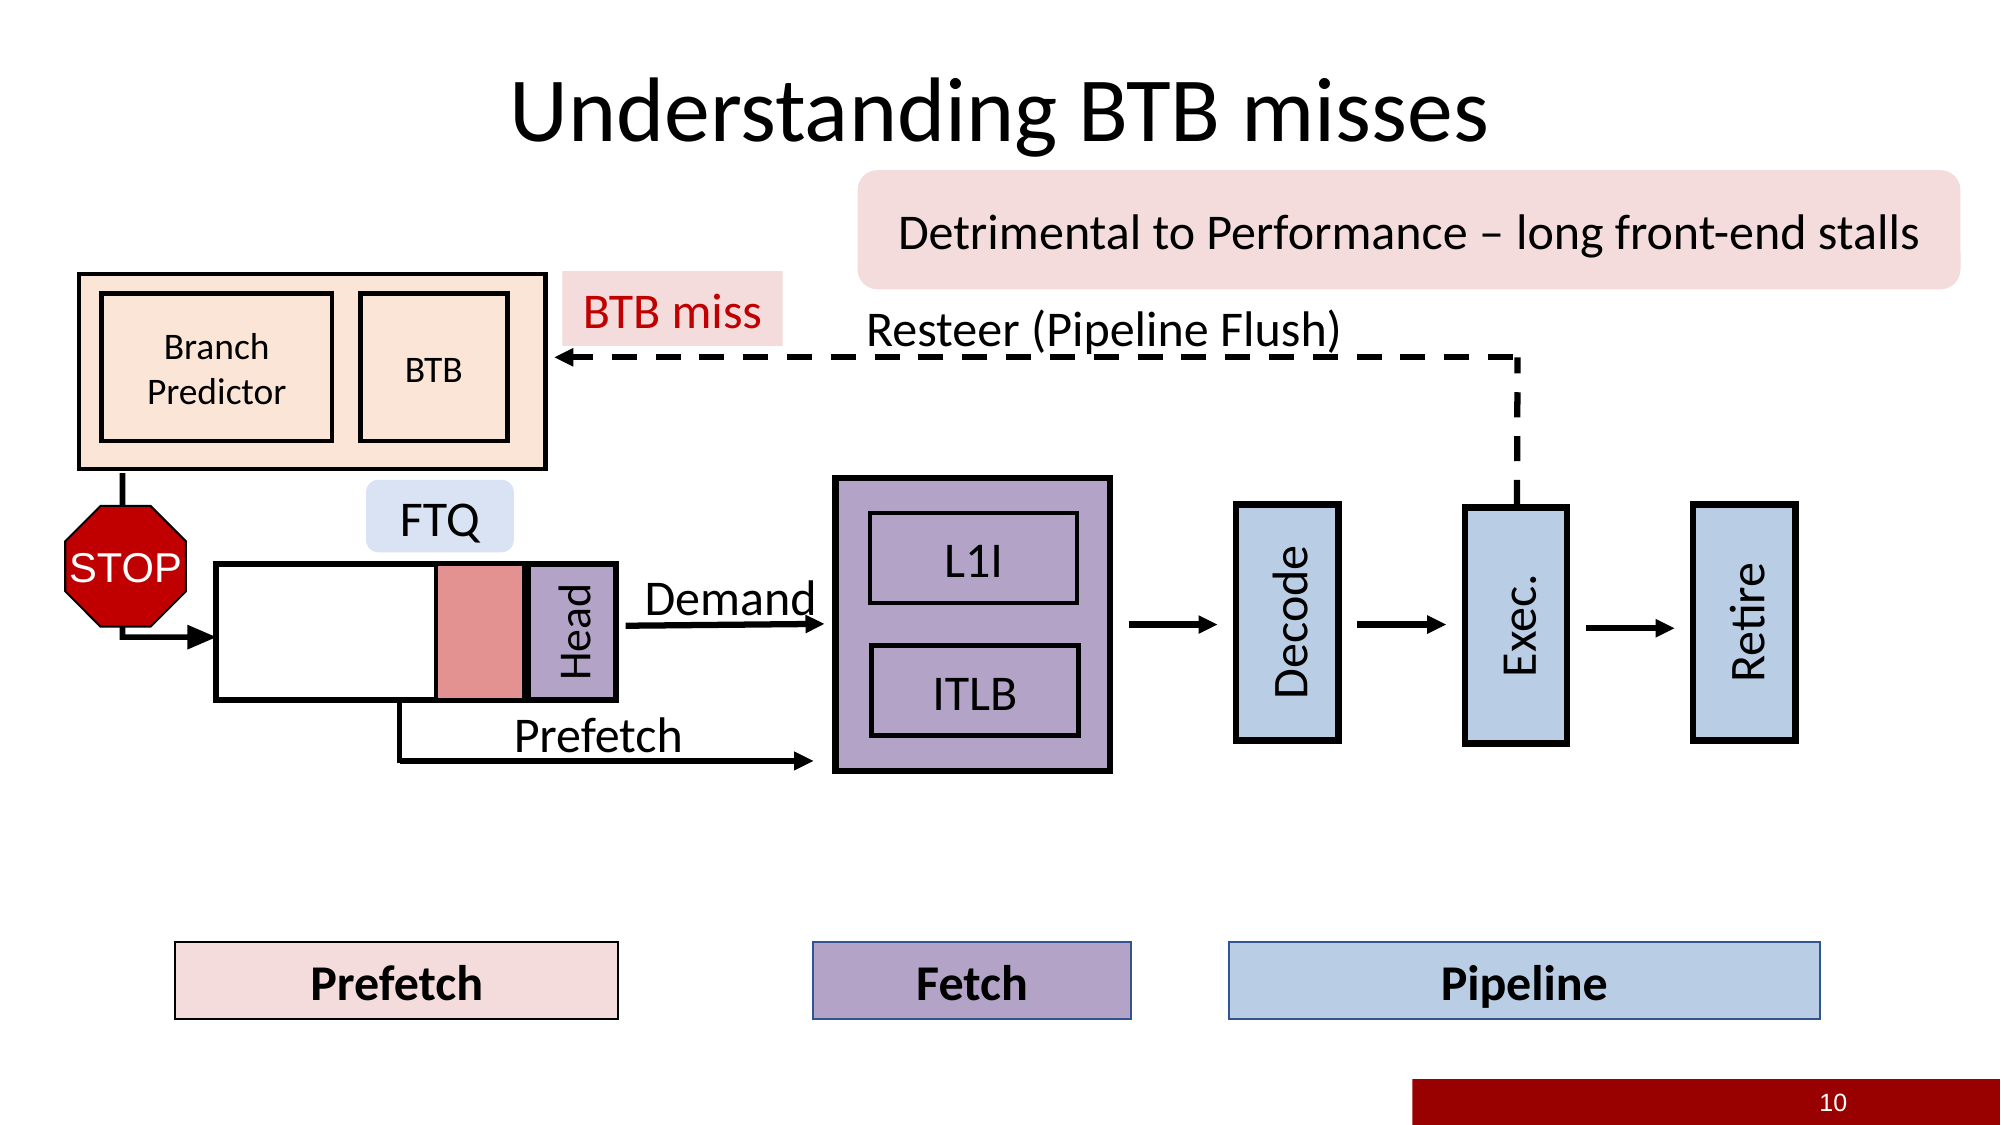

# Understanding BTB misses
Detrimental to Performance – long front-end stalls
BTB miss

Resteer (Pipeline Flush)
Branch Predictor
BTB

L1I
Decode
Retire
Exec.
ITLB
FTQ
STOP

Demand

Head
Prefetch
Prefetch
Fetch
Pipeline